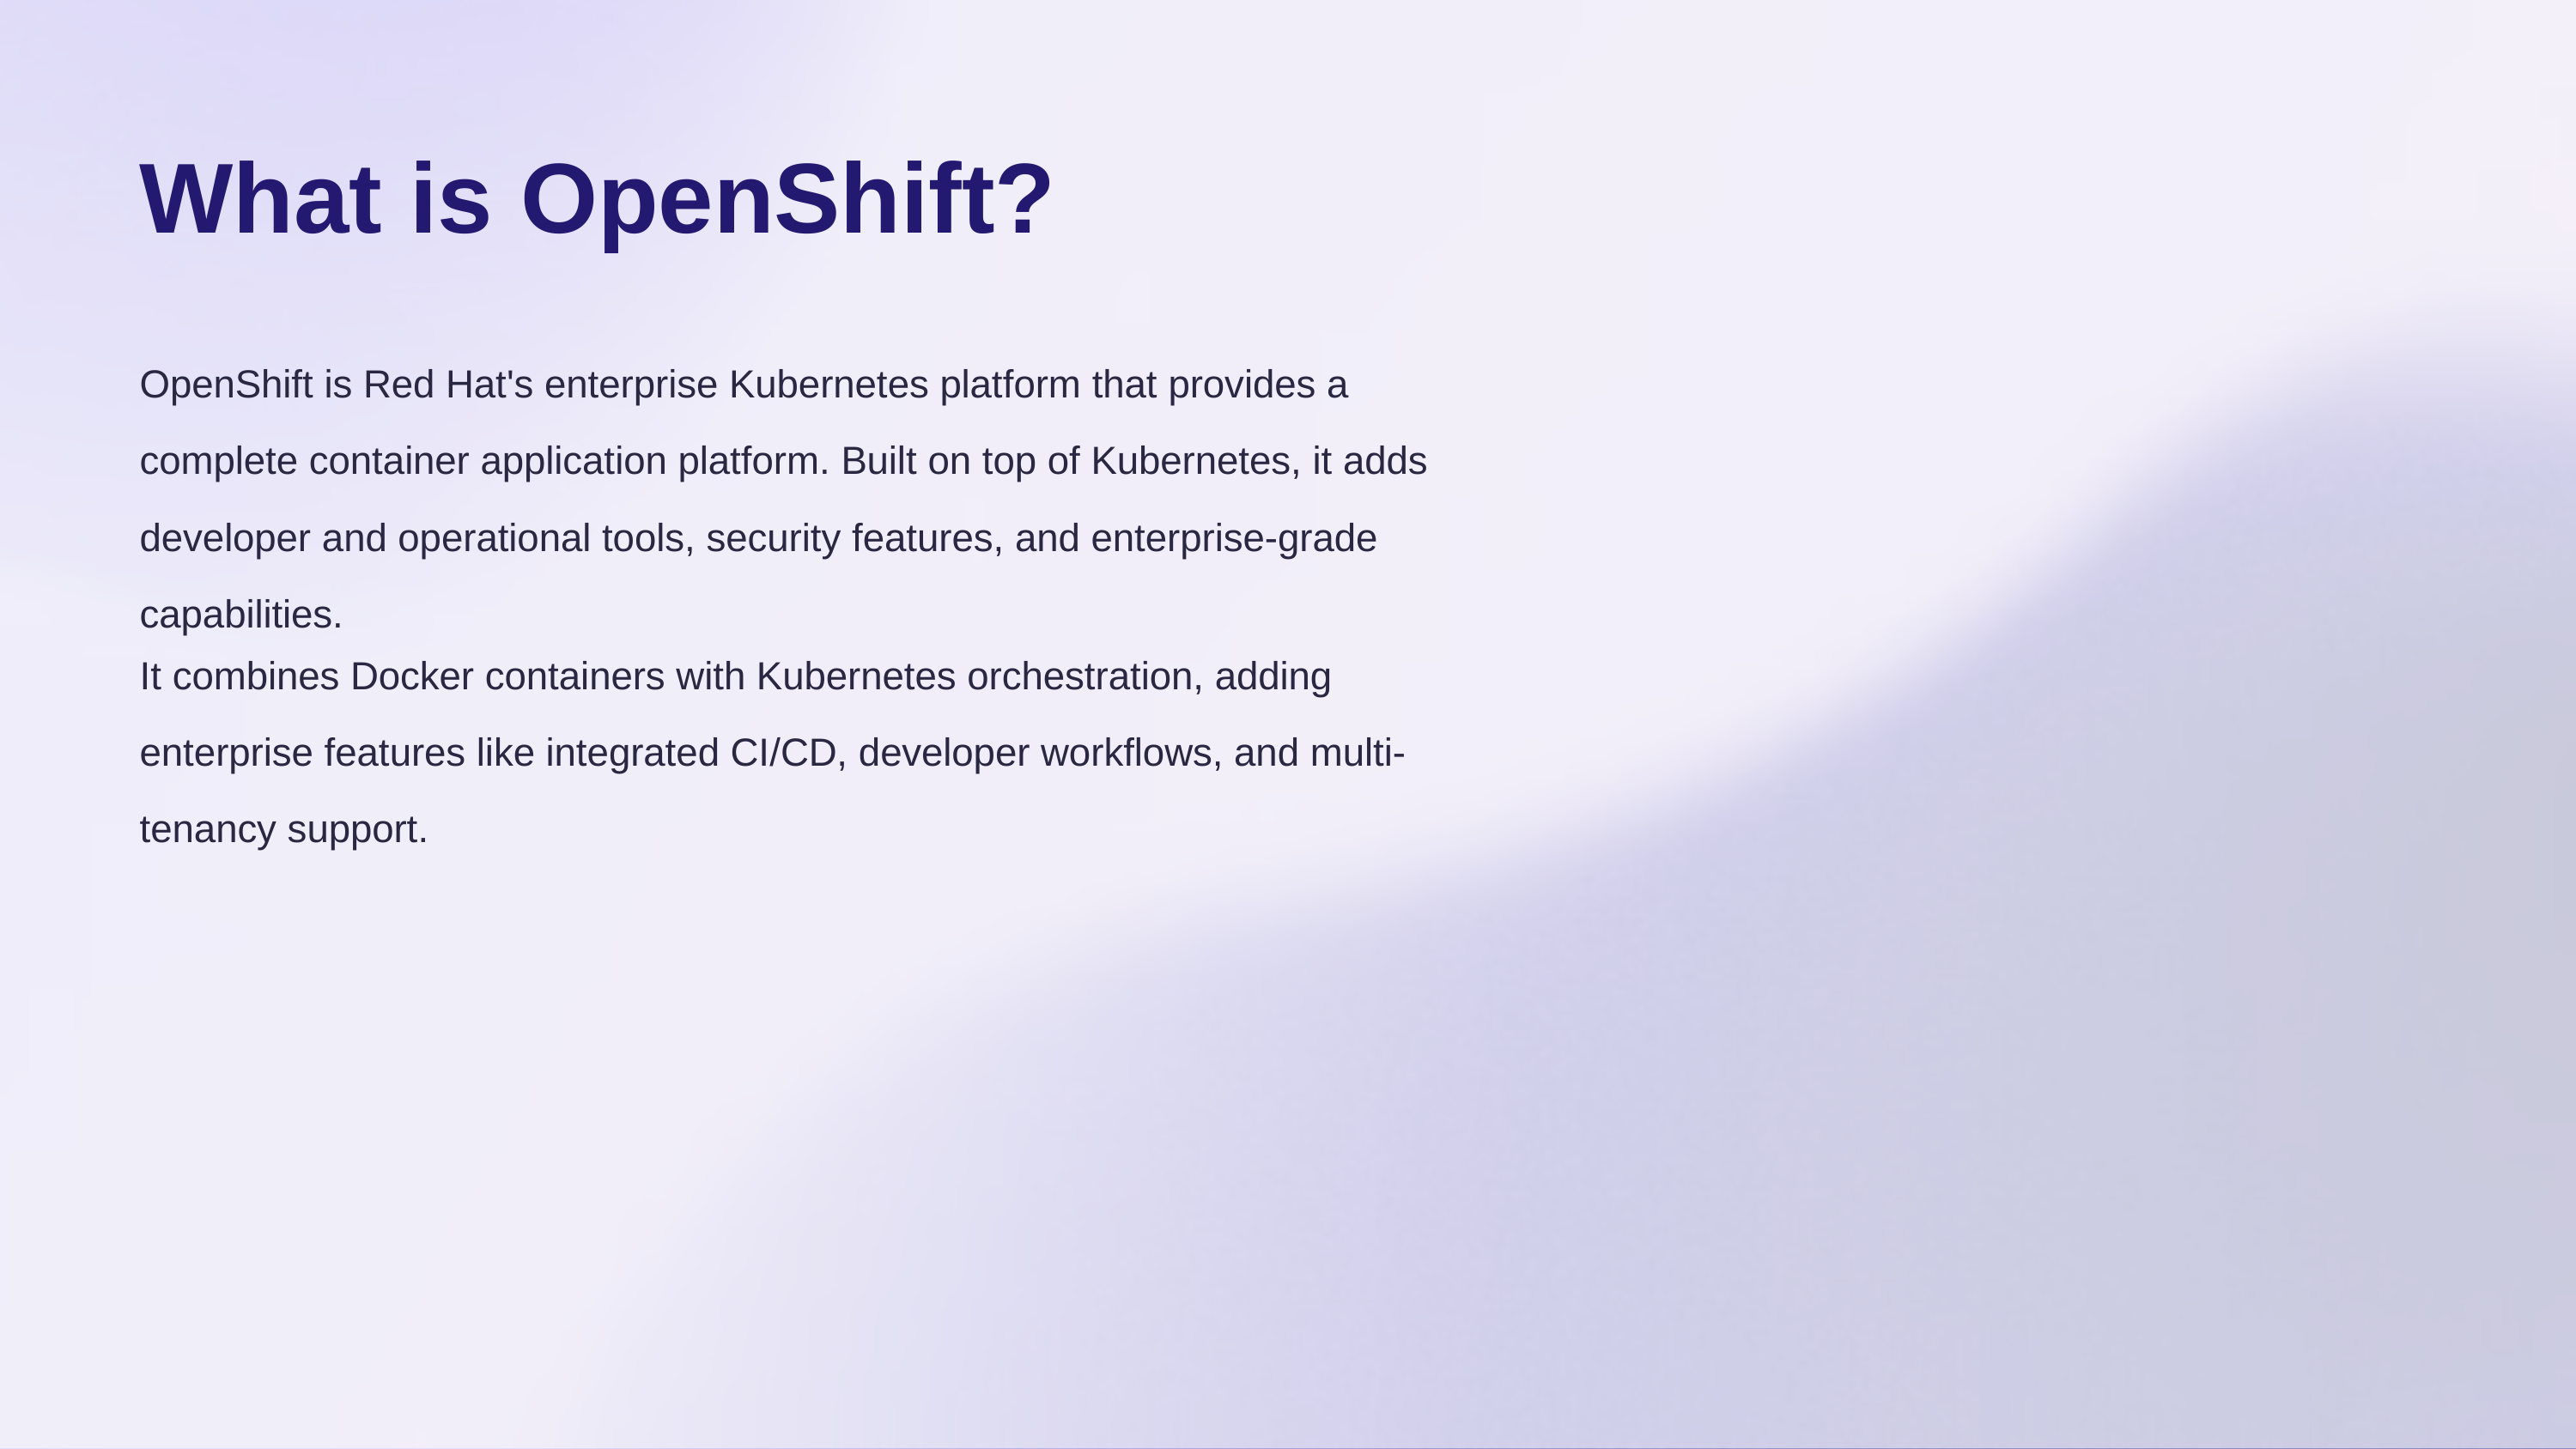

What is OpenShift?
OpenShift is Red Hat's enterprise Kubernetes platform that provides a complete container application platform. Built on top of Kubernetes, it adds developer and operational tools, security features, and enterprise-grade capabilities.
It combines Docker containers with Kubernetes orchestration, adding enterprise features like integrated CI/CD, developer workflows, and multi-tenancy support.